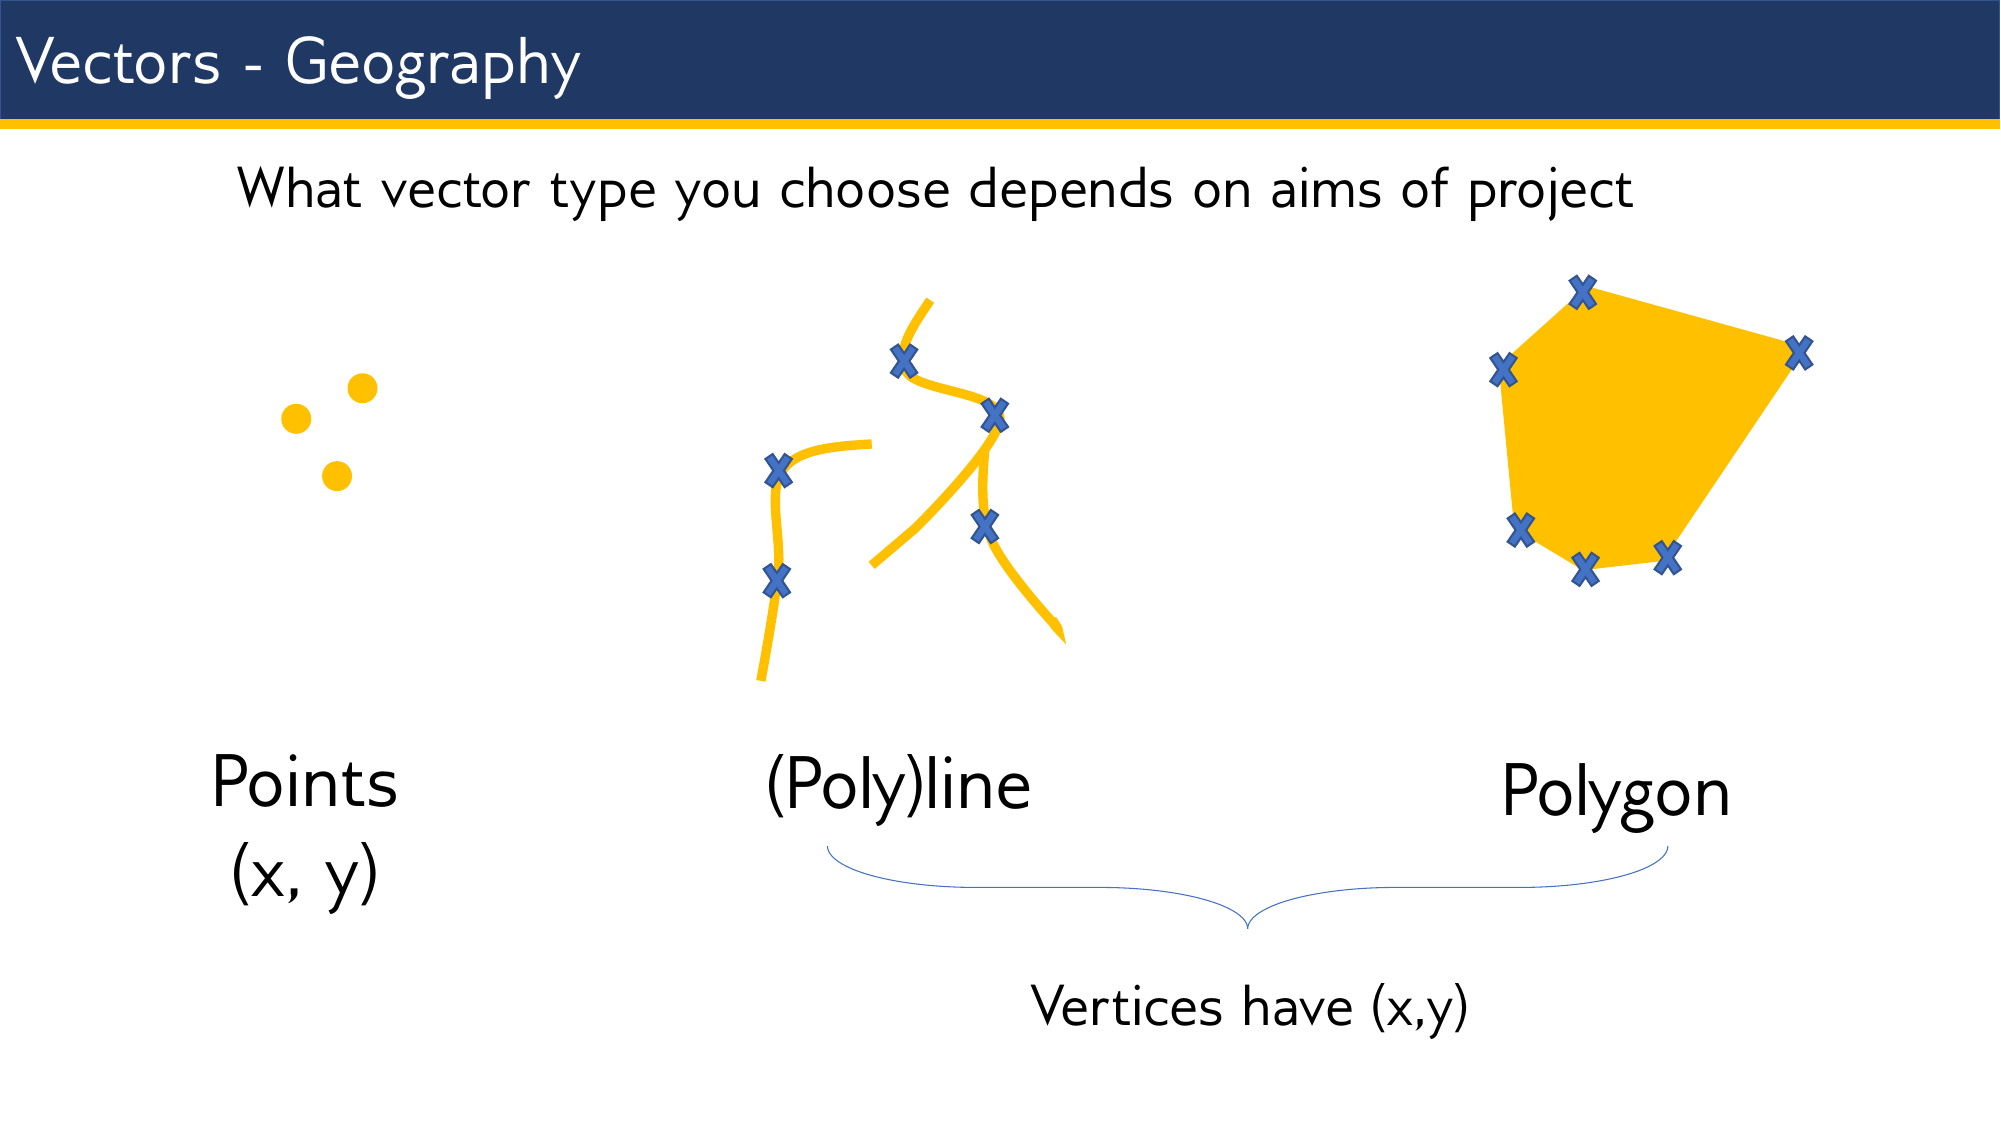

Vectors - Geography
What vector type you choose depends on aims of project

Points
(x, y)
(Poly)line
Polygon
Vertices have (x,y)